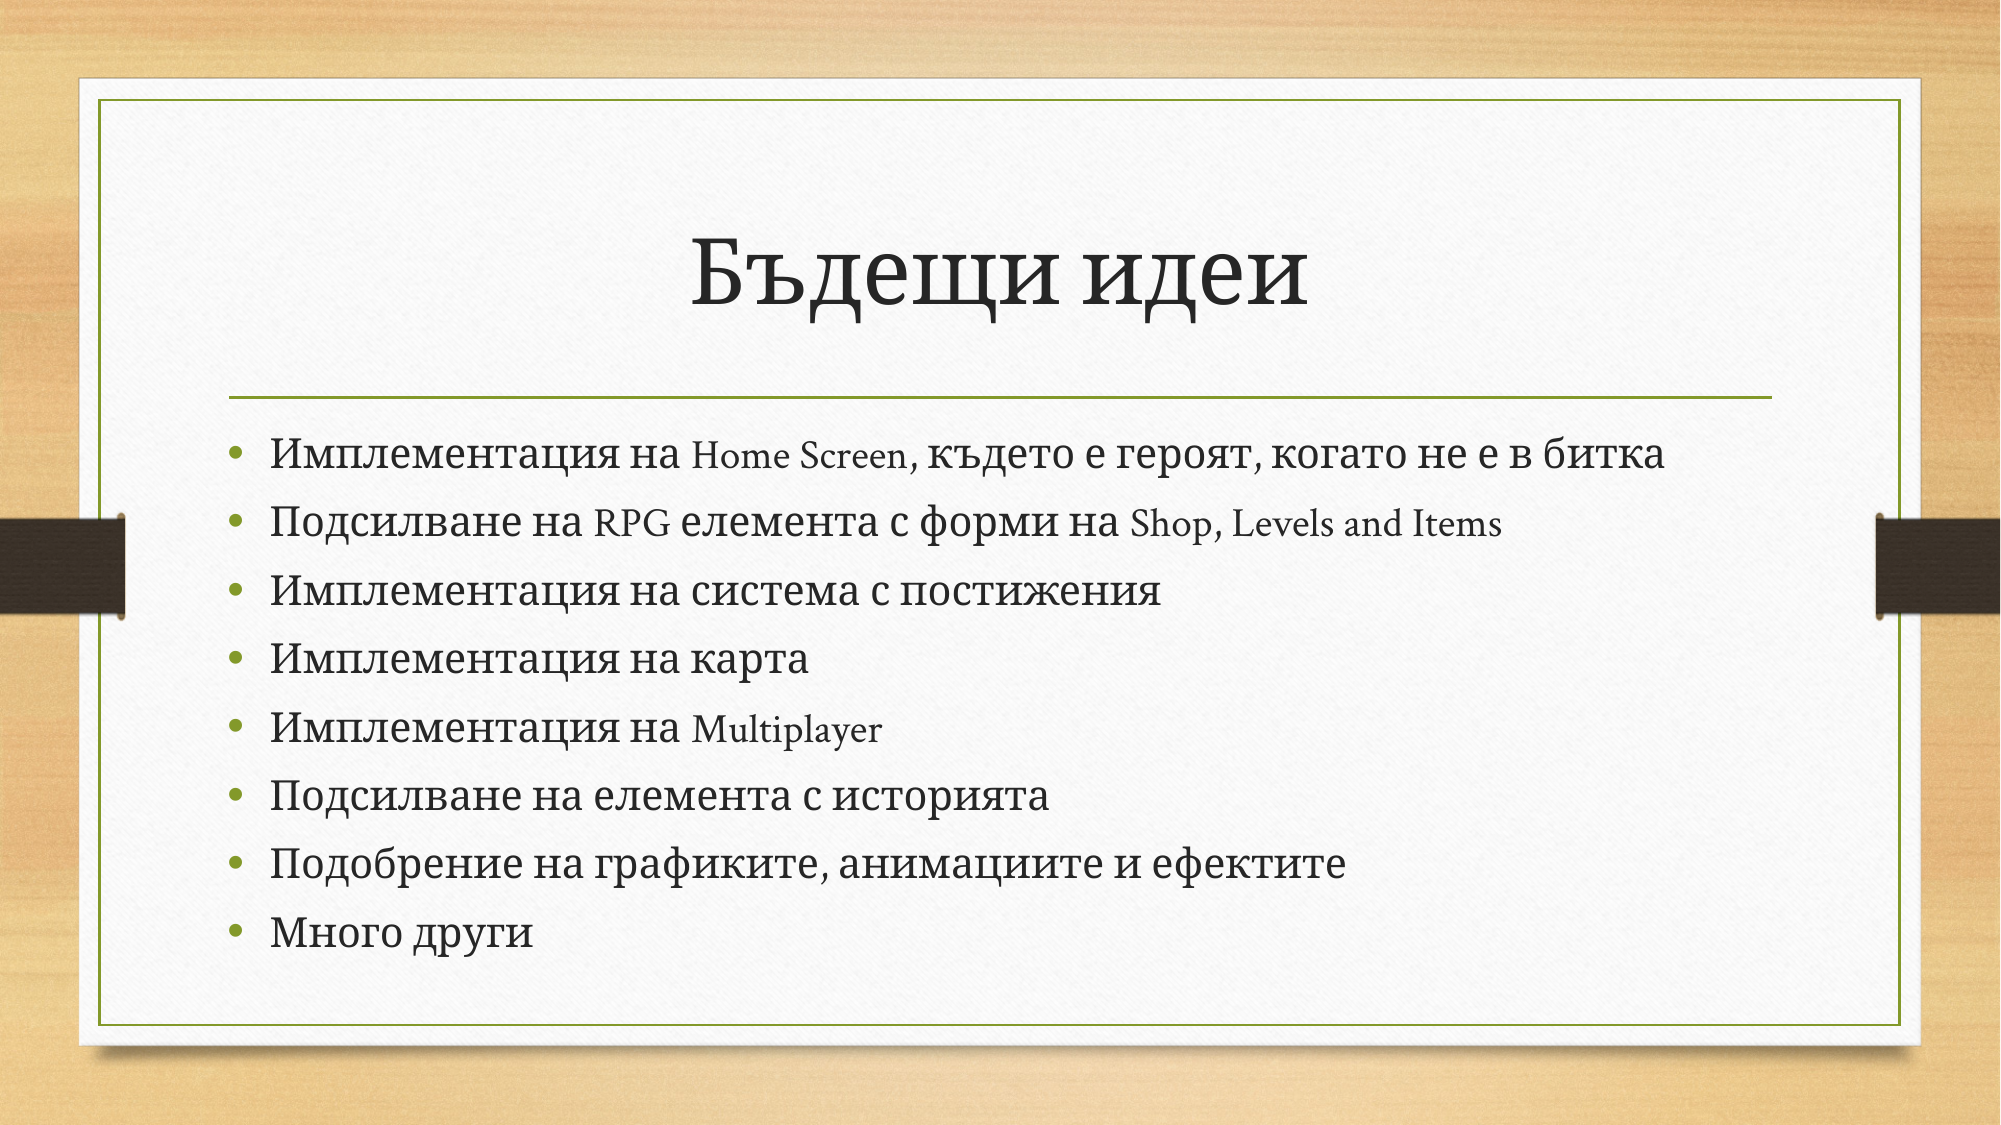

# Бъдещи идеи
Имплементация на Home Screen, където е героят, когато не е в битка
Подсилване на RPG елемента с форми на Shop, Levels and Items
Имплементация на система с постижения
Имплементация на карта
Имплементация на Multiplayer
Подсилване на елемента с историята
Подобрение на графиките, анимациите и ефектите
Много други